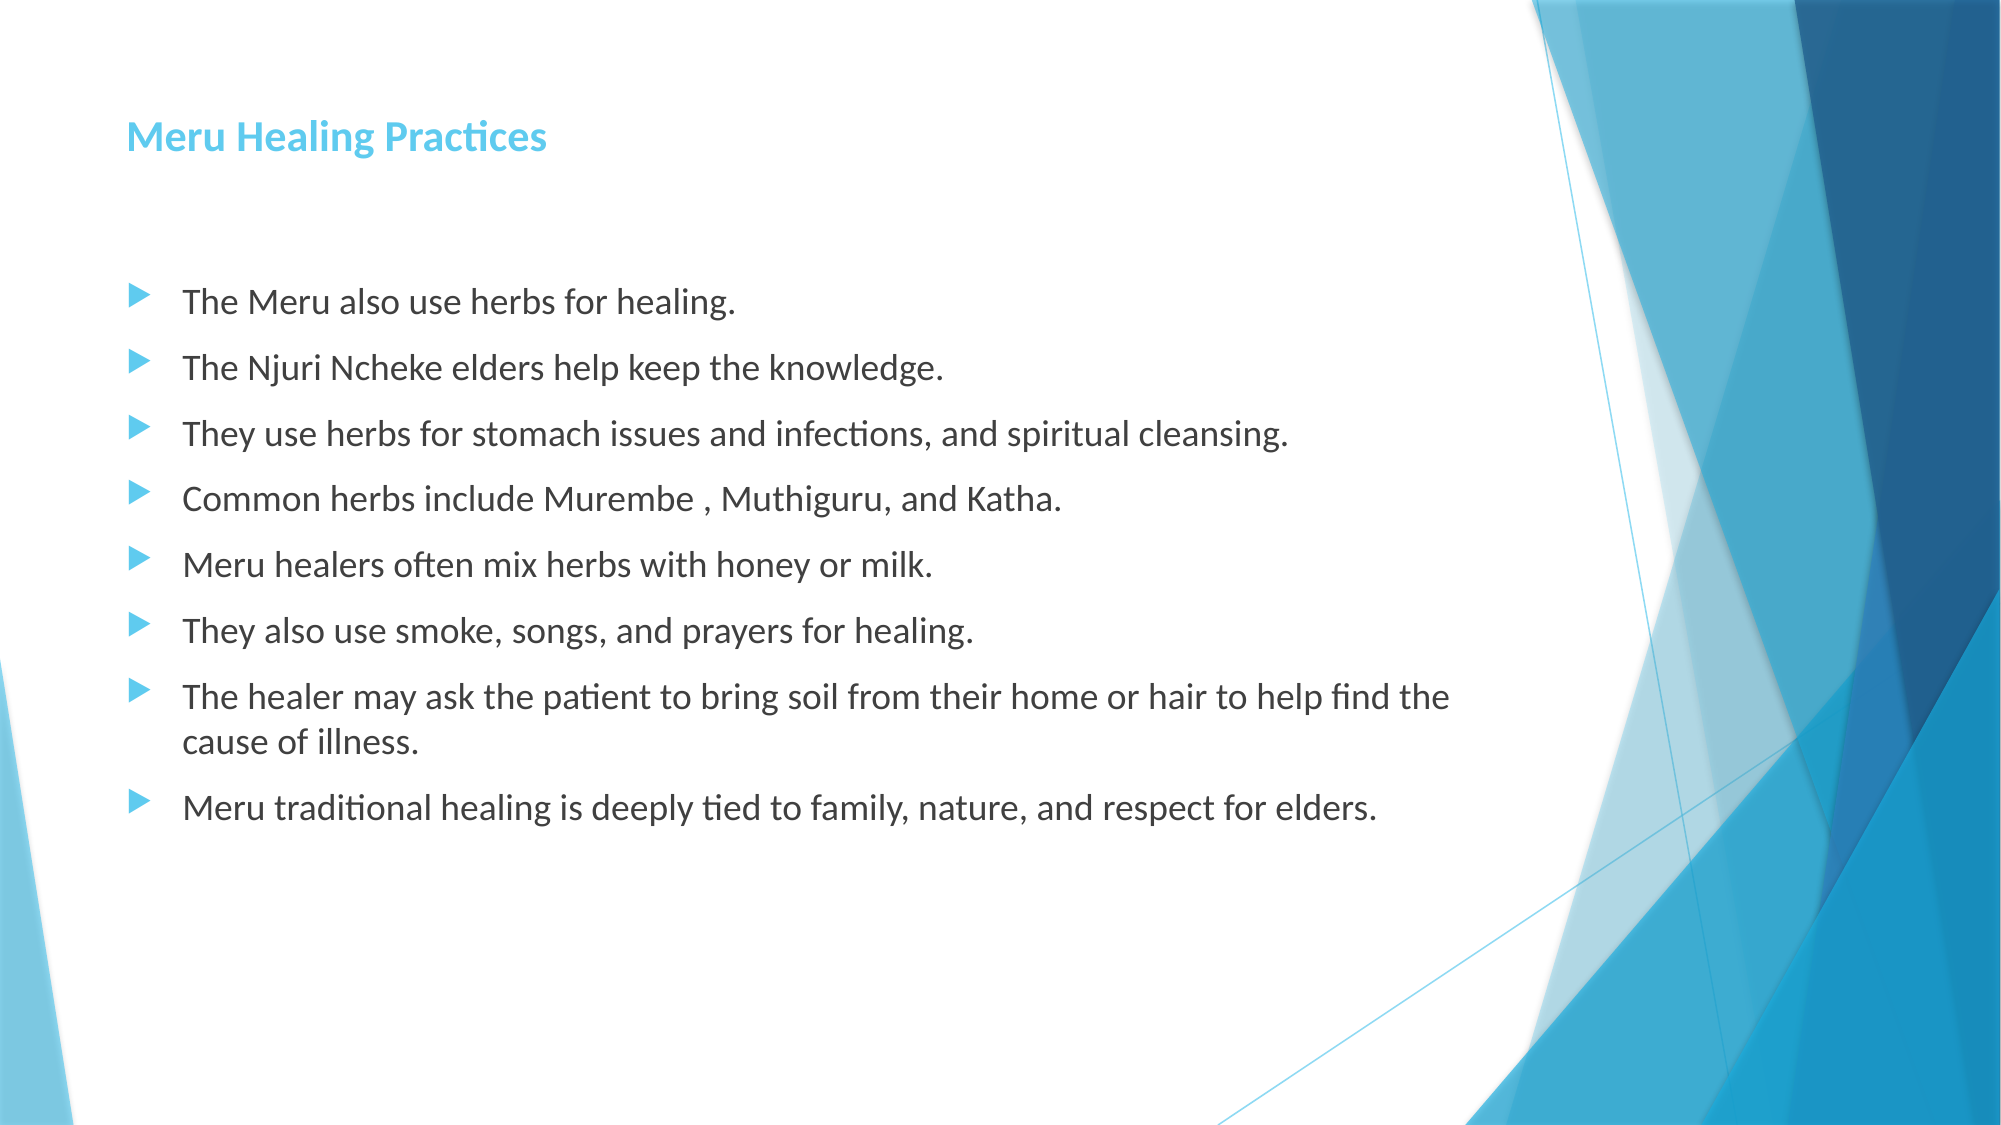

# Meru Healing Practices
The Meru also use herbs for healing.
The Njuri Ncheke elders help keep the knowledge.
They use herbs for stomach issues and infections, and spiritual cleansing.
Common herbs include Murembe , Muthiguru, and Katha.
Meru healers often mix herbs with honey or milk.
They also use smoke, songs, and prayers for healing.
The healer may ask the patient to bring soil from their home or hair to help find the cause of illness.
Meru traditional healing is deeply tied to family, nature, and respect for elders.